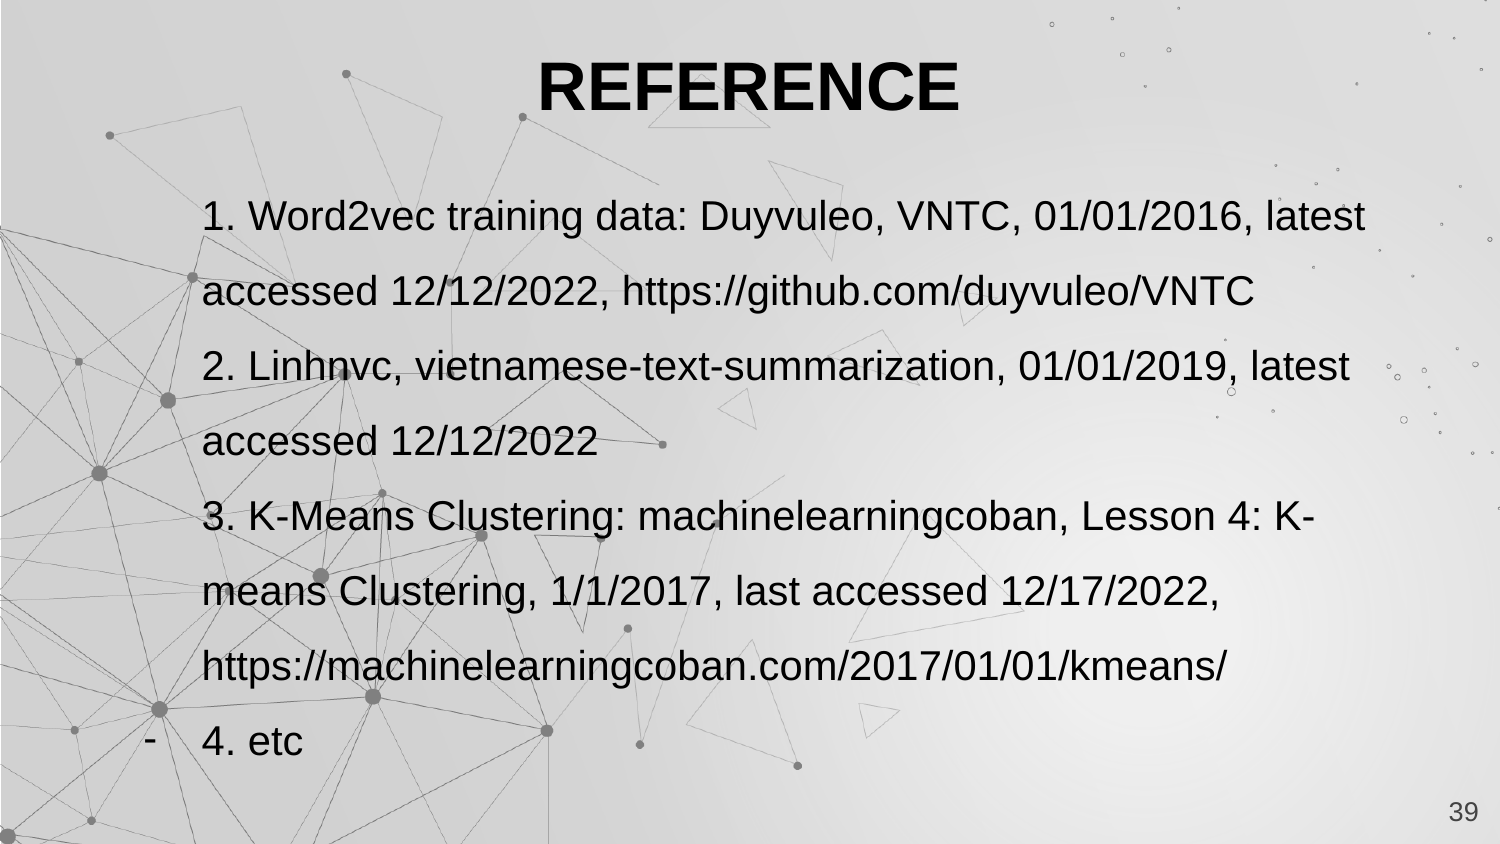

# REFERENCE
1. Word2vec training data: Duyvuleo, VNTC, 01/01/2016, latest accessed 12/12/2022, https://github.com/duyvuleo/VNTC
2. Linhnvc, vietnamese-text-summarization, 01/01/2019, latest accessed 12/12/2022
3. K-Means Clustering: machinelearningcoban, Lesson 4: K-means Clustering, 1/1/2017, last accessed 12/17/2022, https://machinelearningcoban.com/2017/01/01/kmeans/
4. etc
39